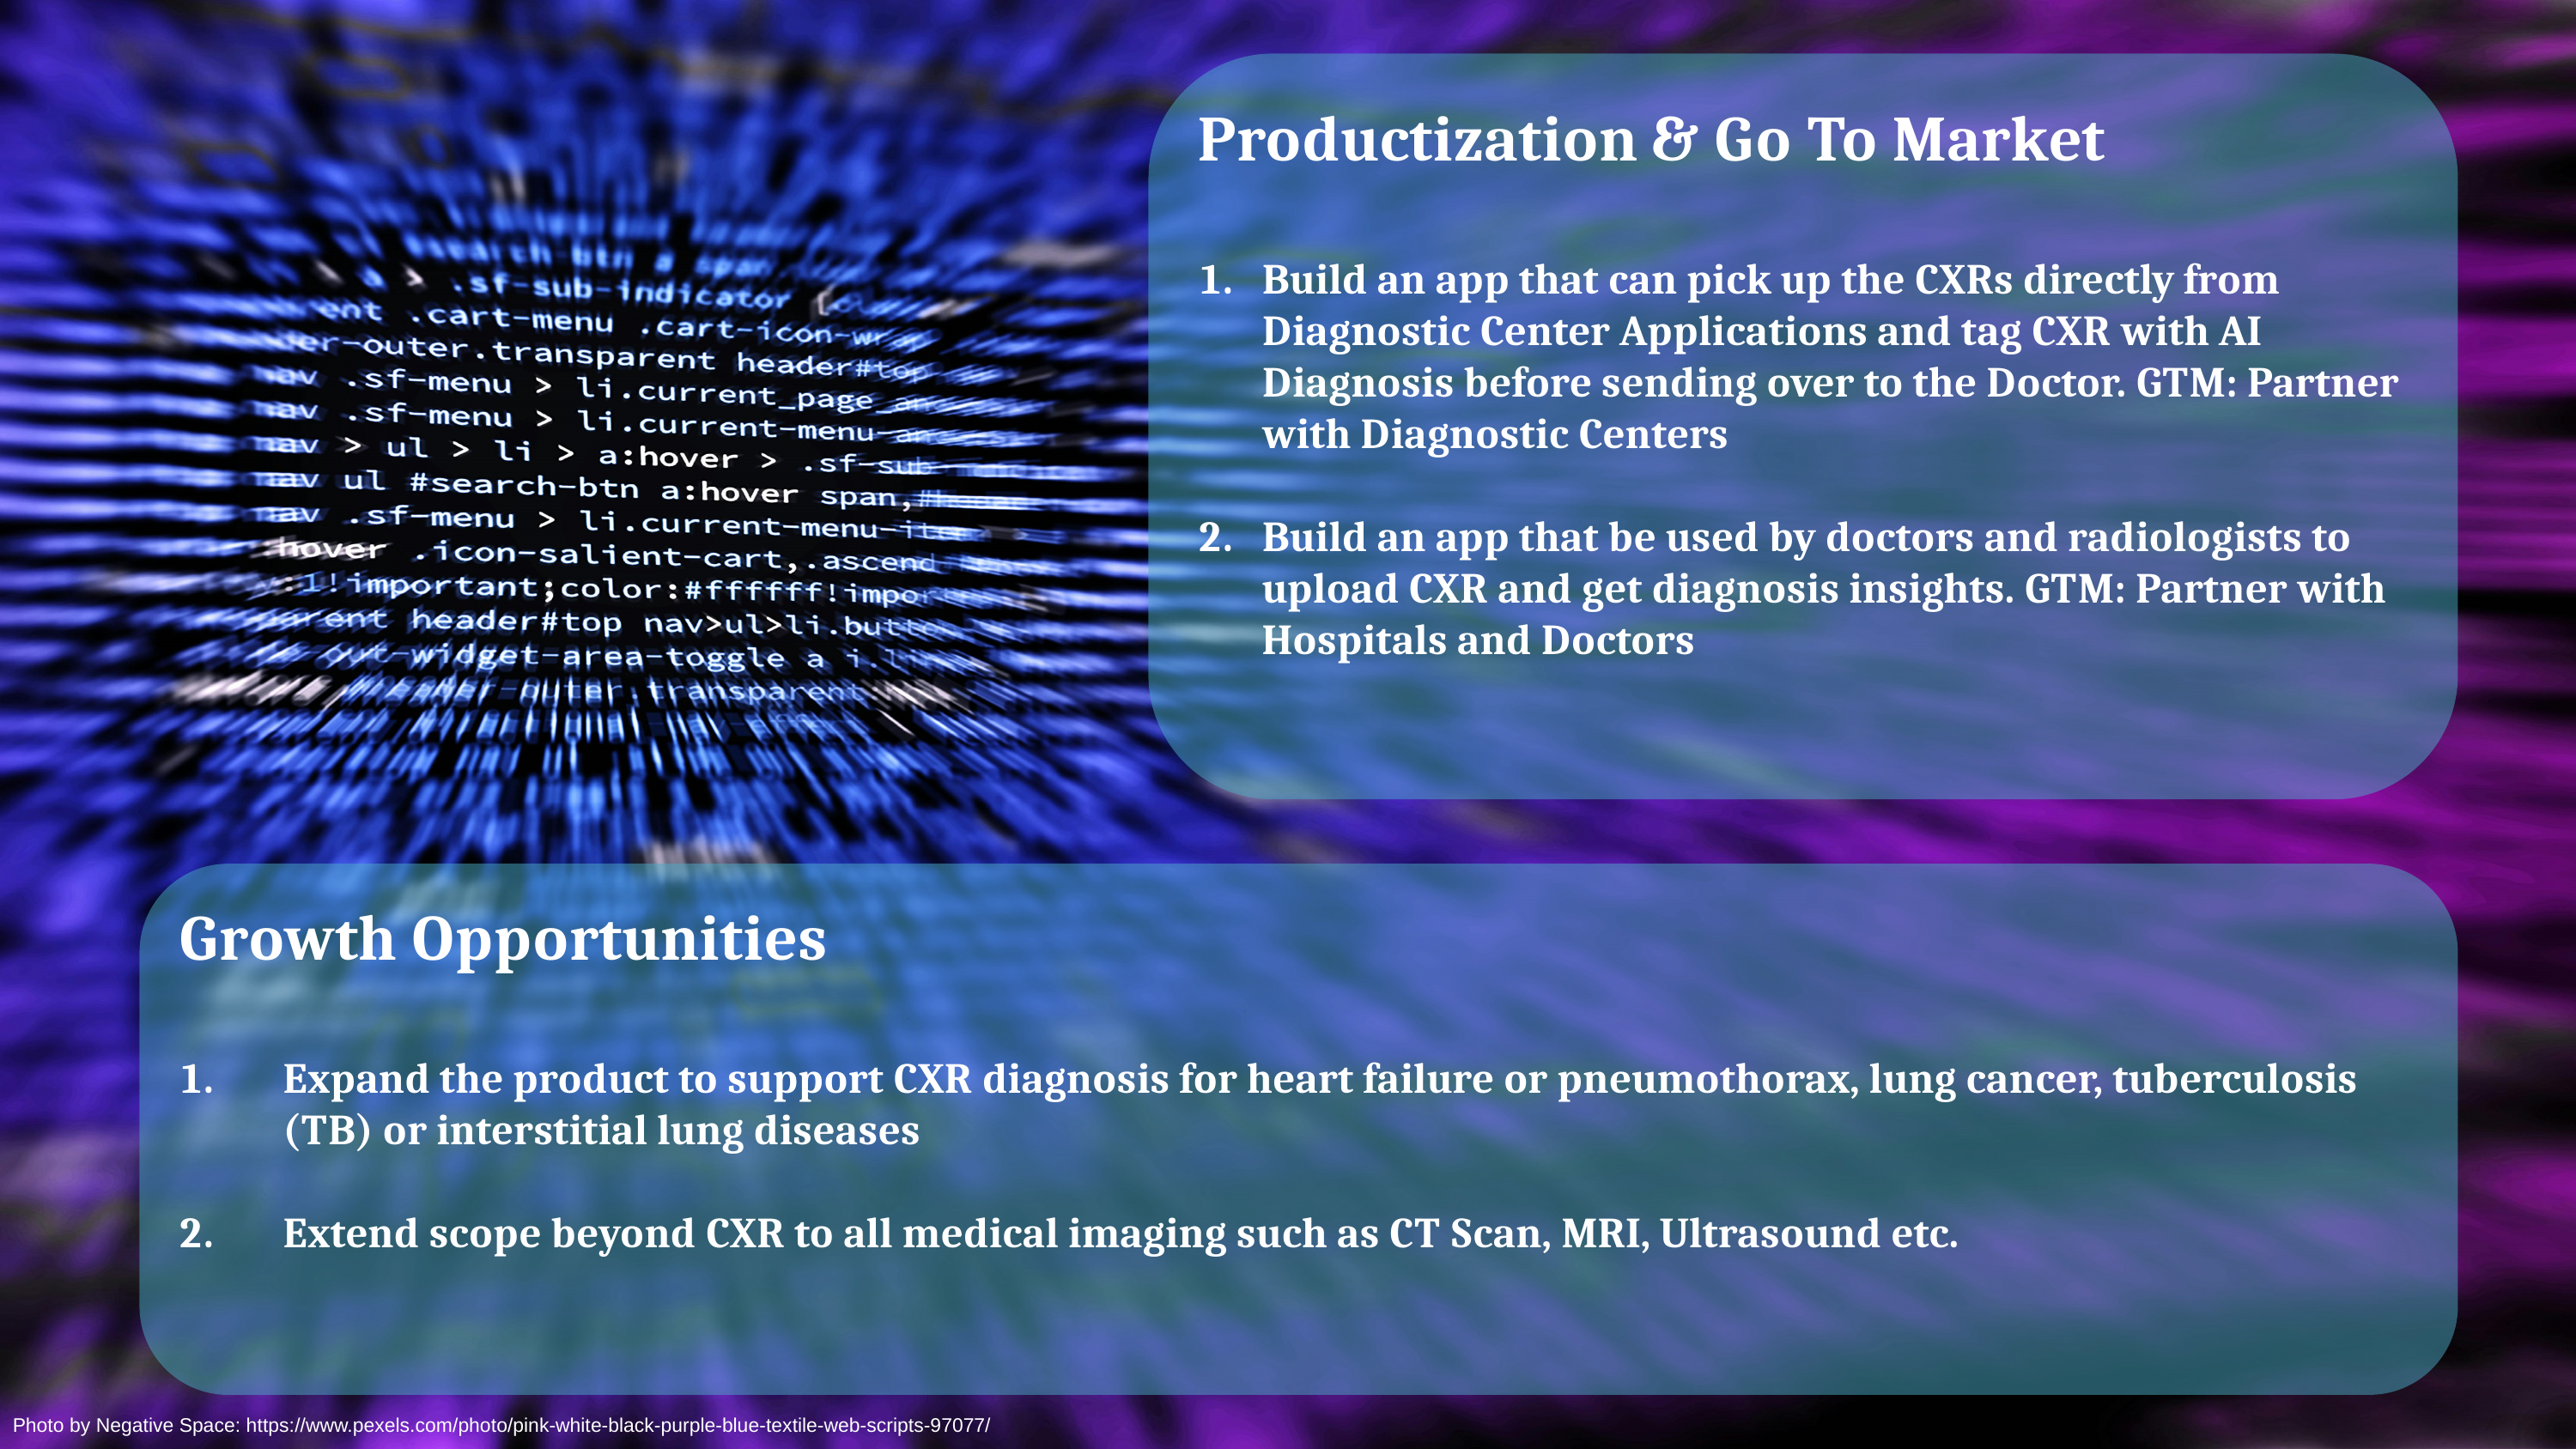

Productization & Go To Market

Build an app that can pick up the CXRs directly from Diagnostic Center Applications and tag CXR with AI Diagnosis before sending over to the Doctor. GTM: Partner with Diagnostic Centers

Build an app that be used by doctors and radiologists to upload CXR and get diagnosis insights. GTM: Partner with Hospitals and Doctors

Growth Opportunities

Expand the product to support CXR diagnosis for heart failure or pneumothorax, lung cancer, tuberculosis (TB) or interstitial lung diseases

Extend scope beyond CXR to all medical imaging such as CT Scan, MRI, Ultrasound etc.

Photo by Negative Space: https://www.pexels.com/photo/pink-white-black-purple-blue-textile-web-scripts-97077/